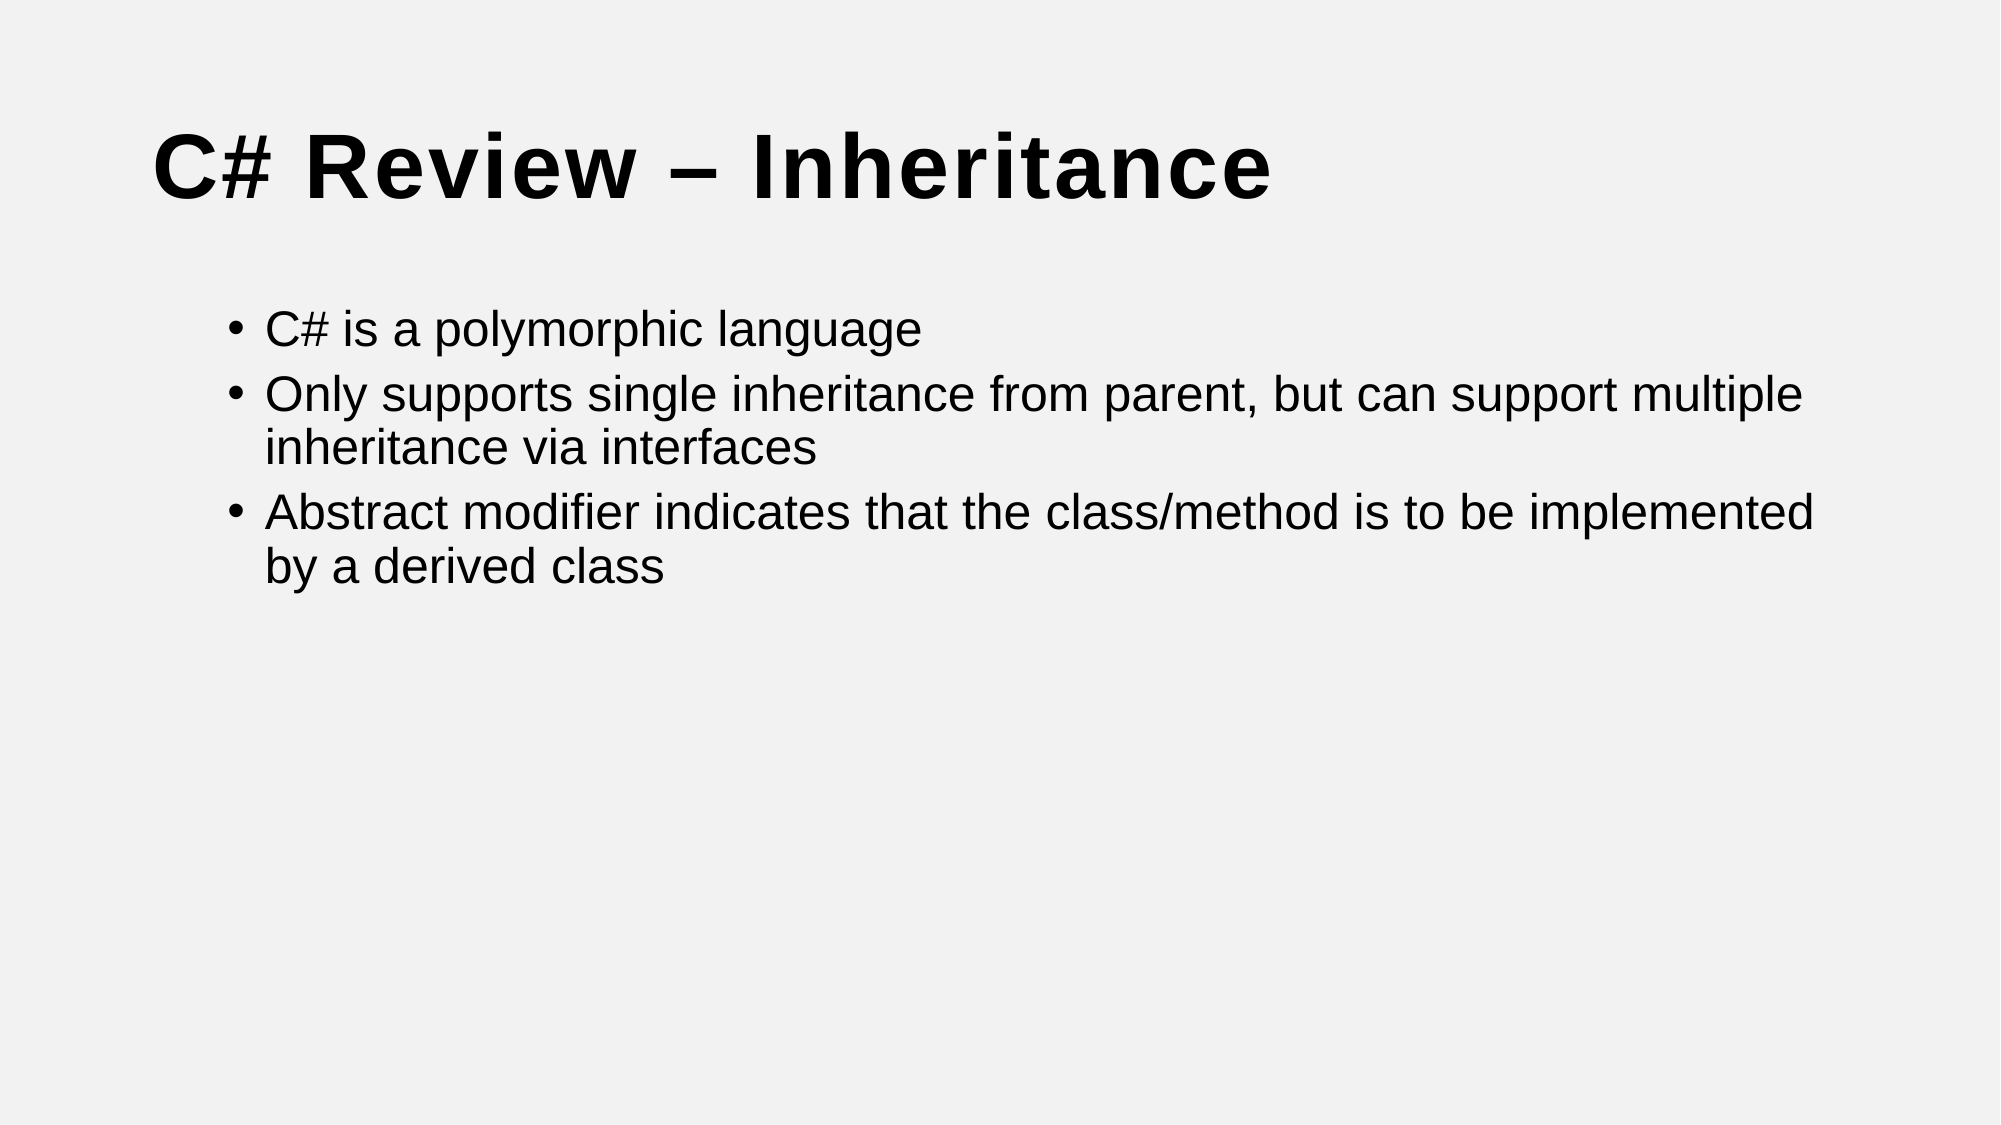

# C# Review – Inheritance
C# is a polymorphic language
Only supports single inheritance from parent, but can support multiple inheritance via interfaces
Abstract modifier indicates that the class/method is to be implemented by a derived class